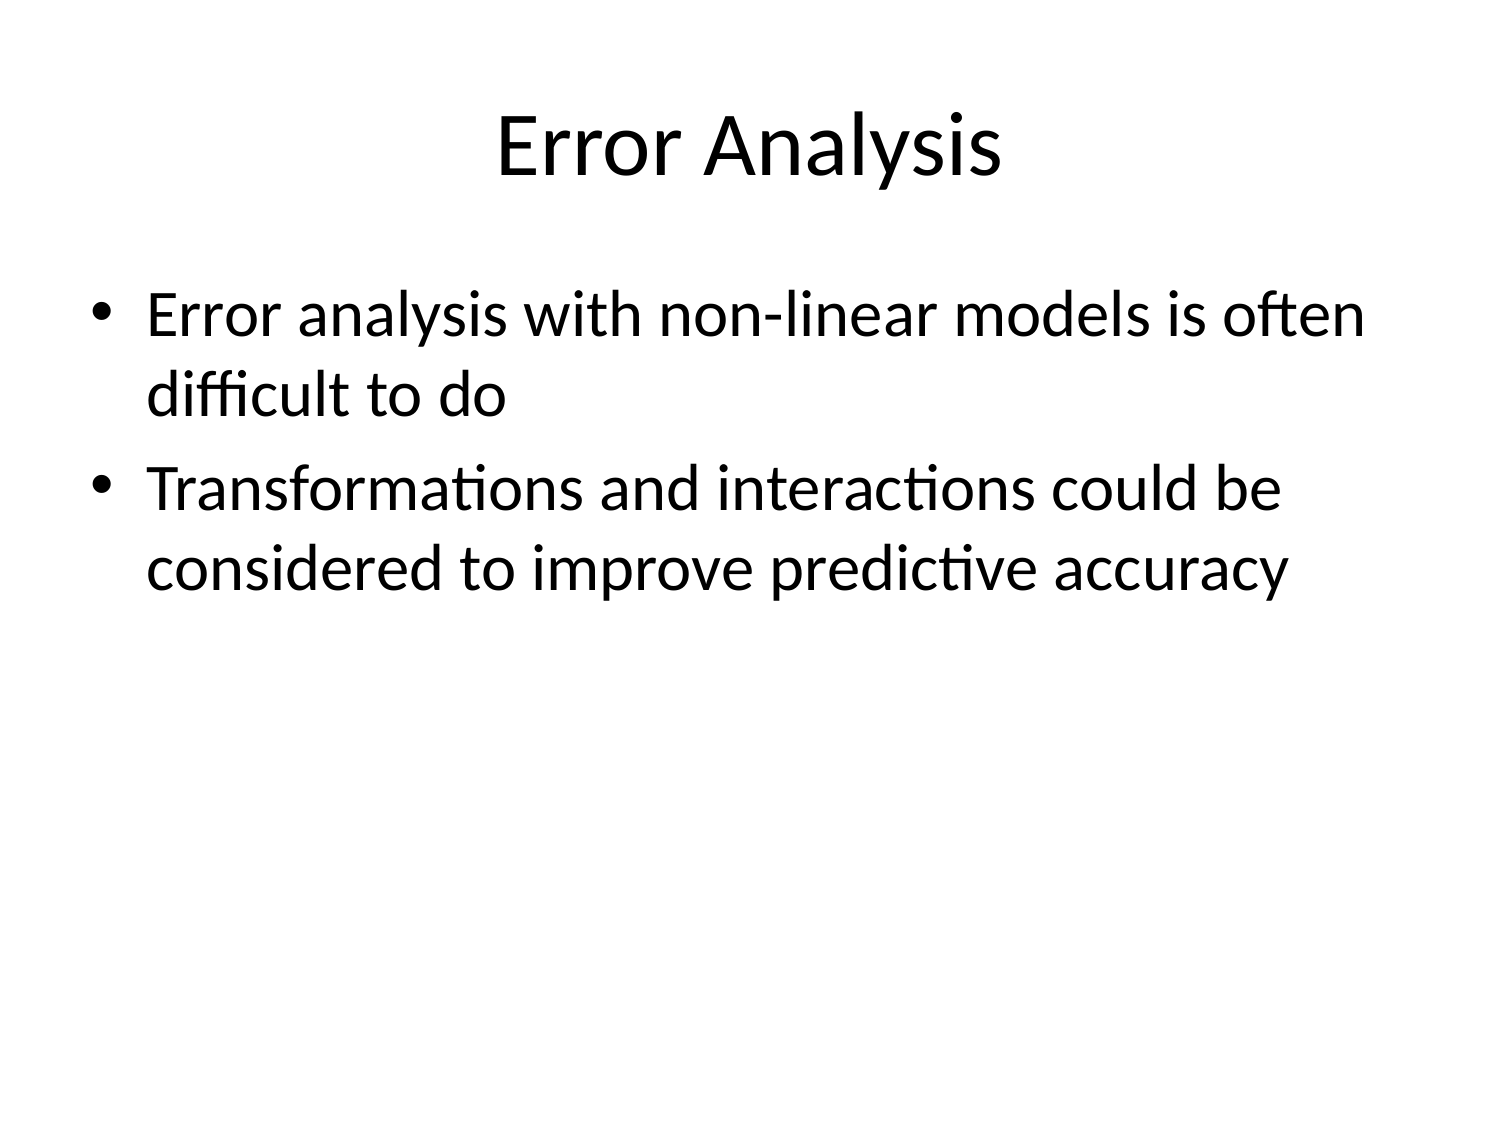

# Error Analysis
Error analysis with non-linear models is often difficult to do
Transformations and interactions could be considered to improve predictive accuracy